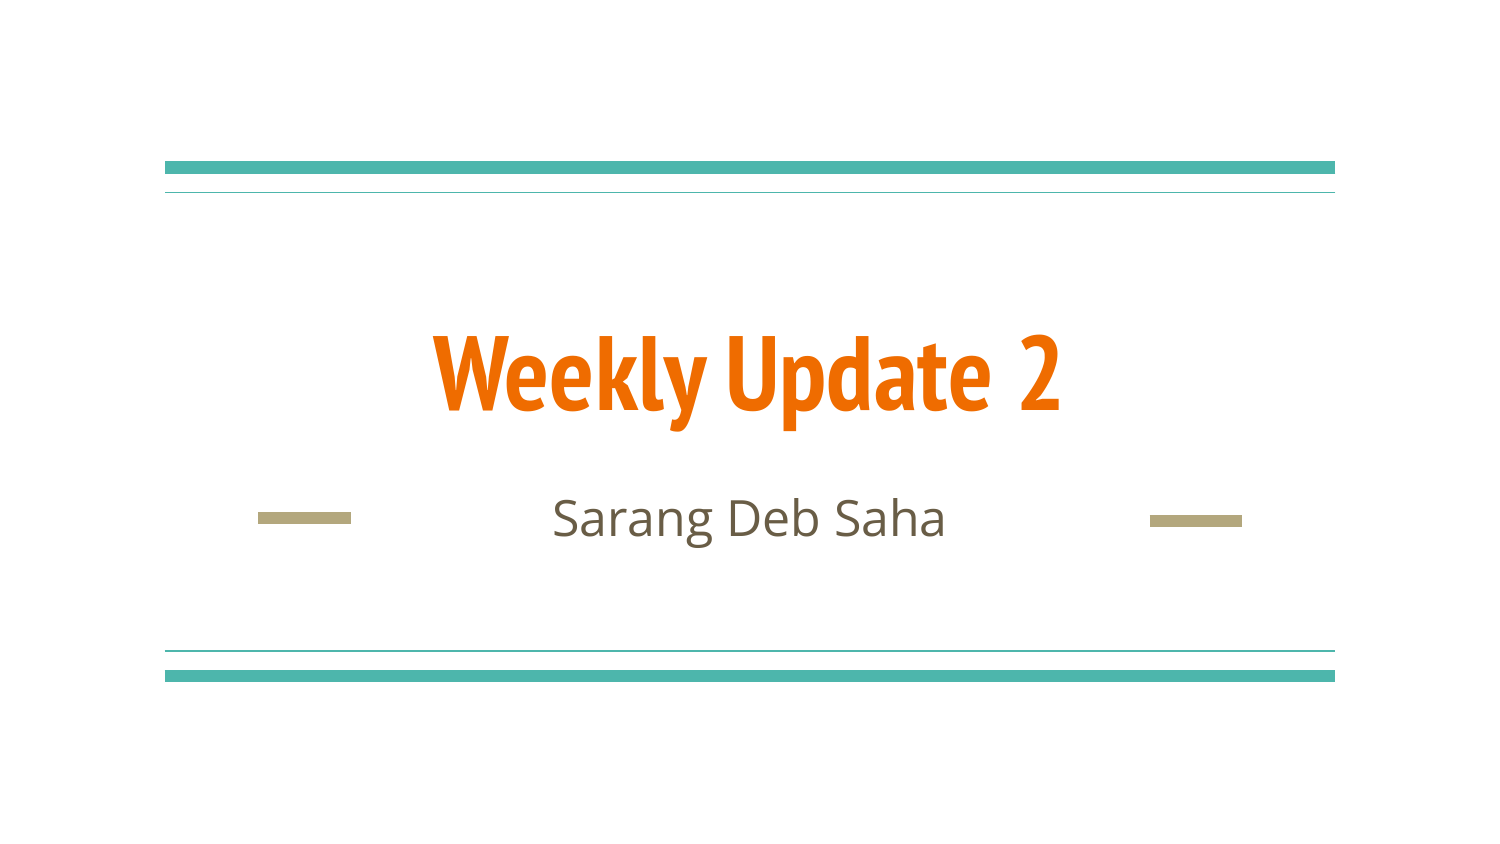

# Weekly Update 2
Sarang Deb Saha